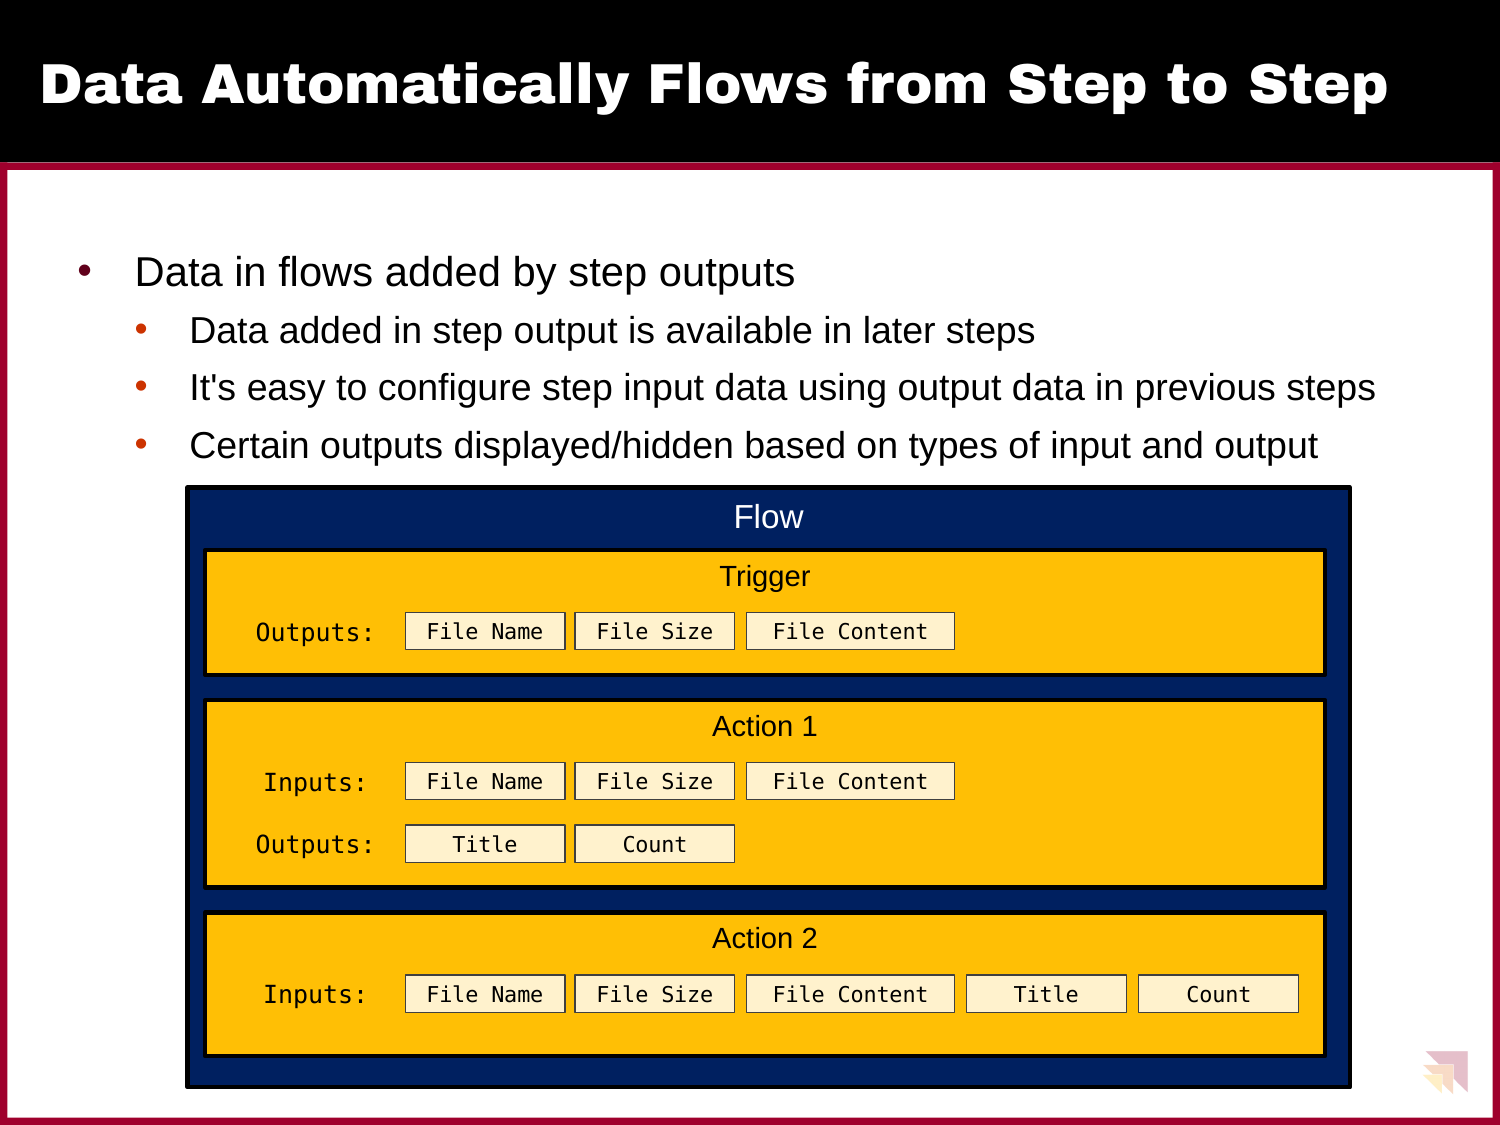

# Data Automatically Flows from Step to Step
Data in flows added by step outputs
Data added in step output is available in later steps
It's easy to configure step input data using output data in previous steps
Certain outputs displayed/hidden based on types of input and output
Flow
Trigger
File Name
File Size
File Content
Outputs:
Action 1
Inputs:
File Name
File Size
File Content
Outputs:
Title
Count
Action 2
Inputs:
File Name
File Size
File Content
Title
Count